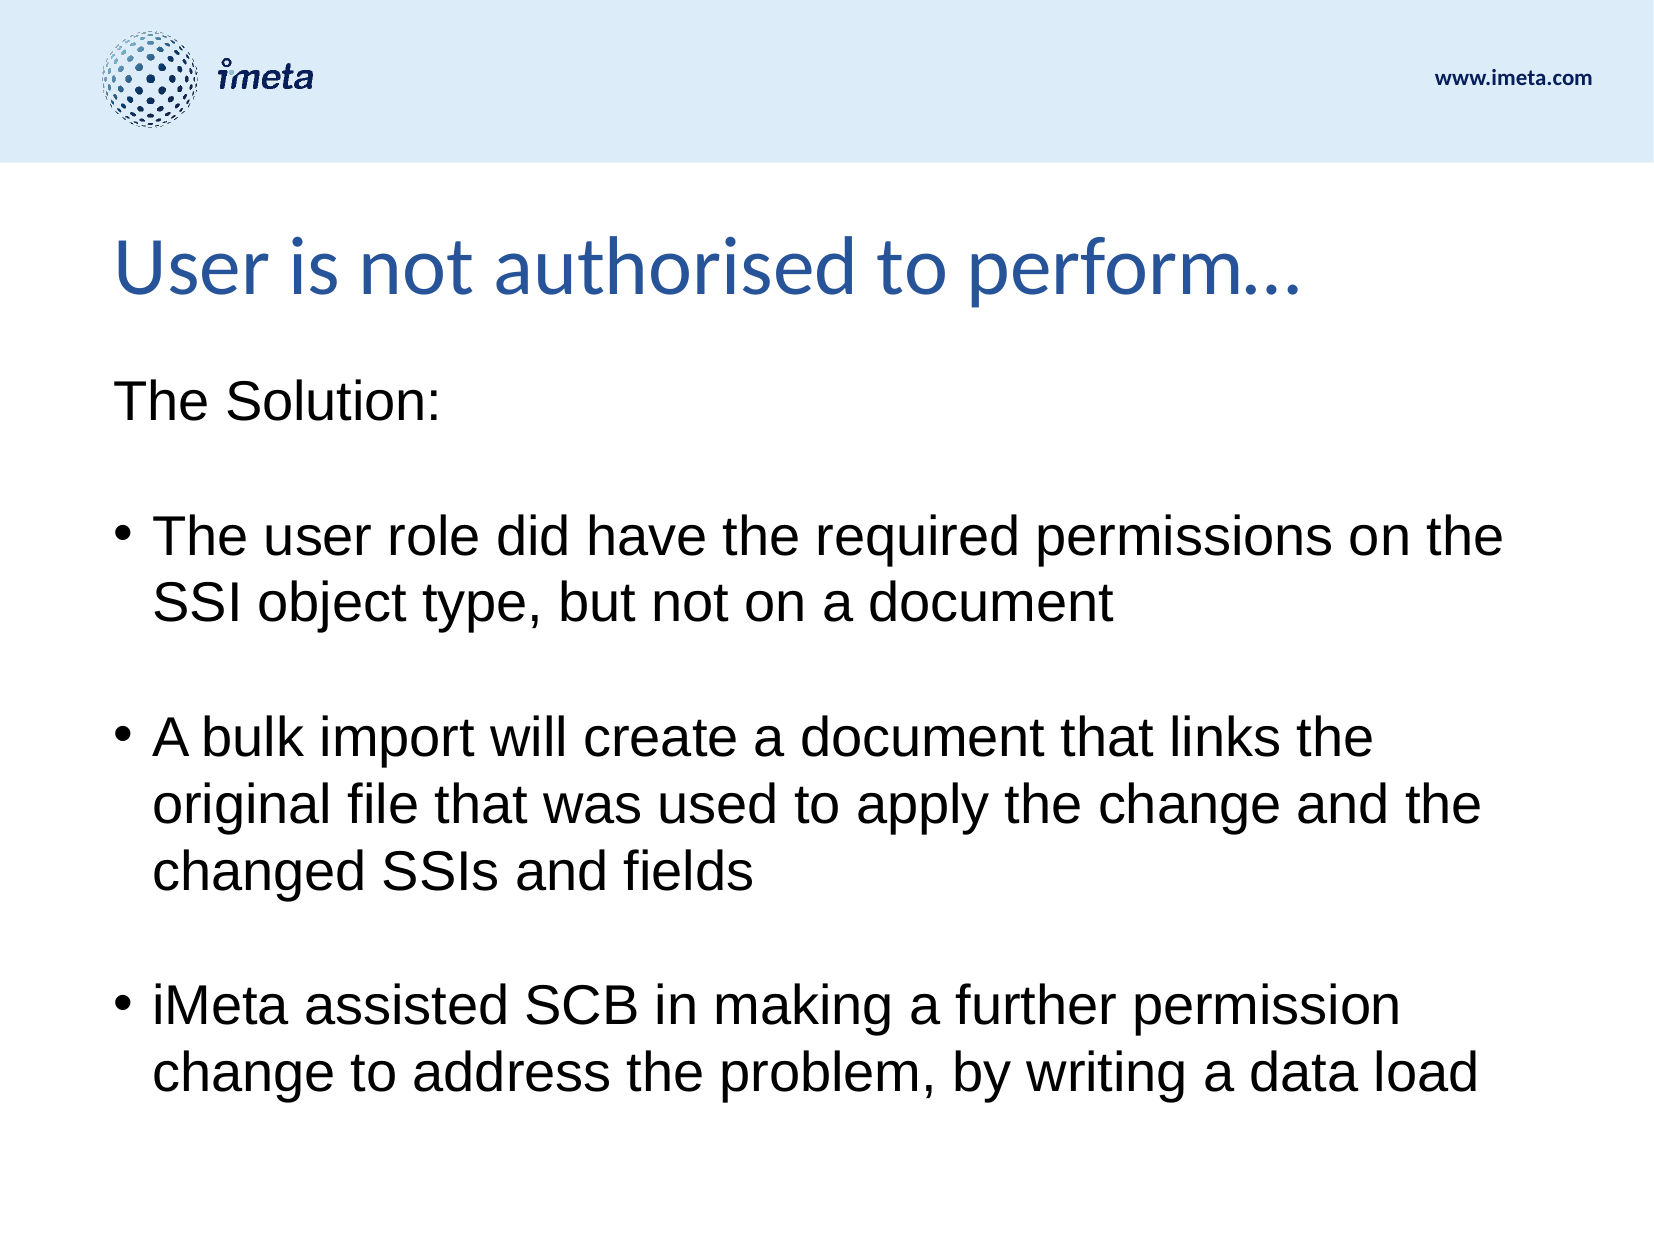

# User is not authorised to perform…
The Solution:

The user role did have the required permissions on the SSI object type, but not on a document

A bulk import will create a document that links the original file that was used to apply the change and the changed SSIs and fields

iMeta assisted SCB in making a further permission change to address the problem, by writing a data load